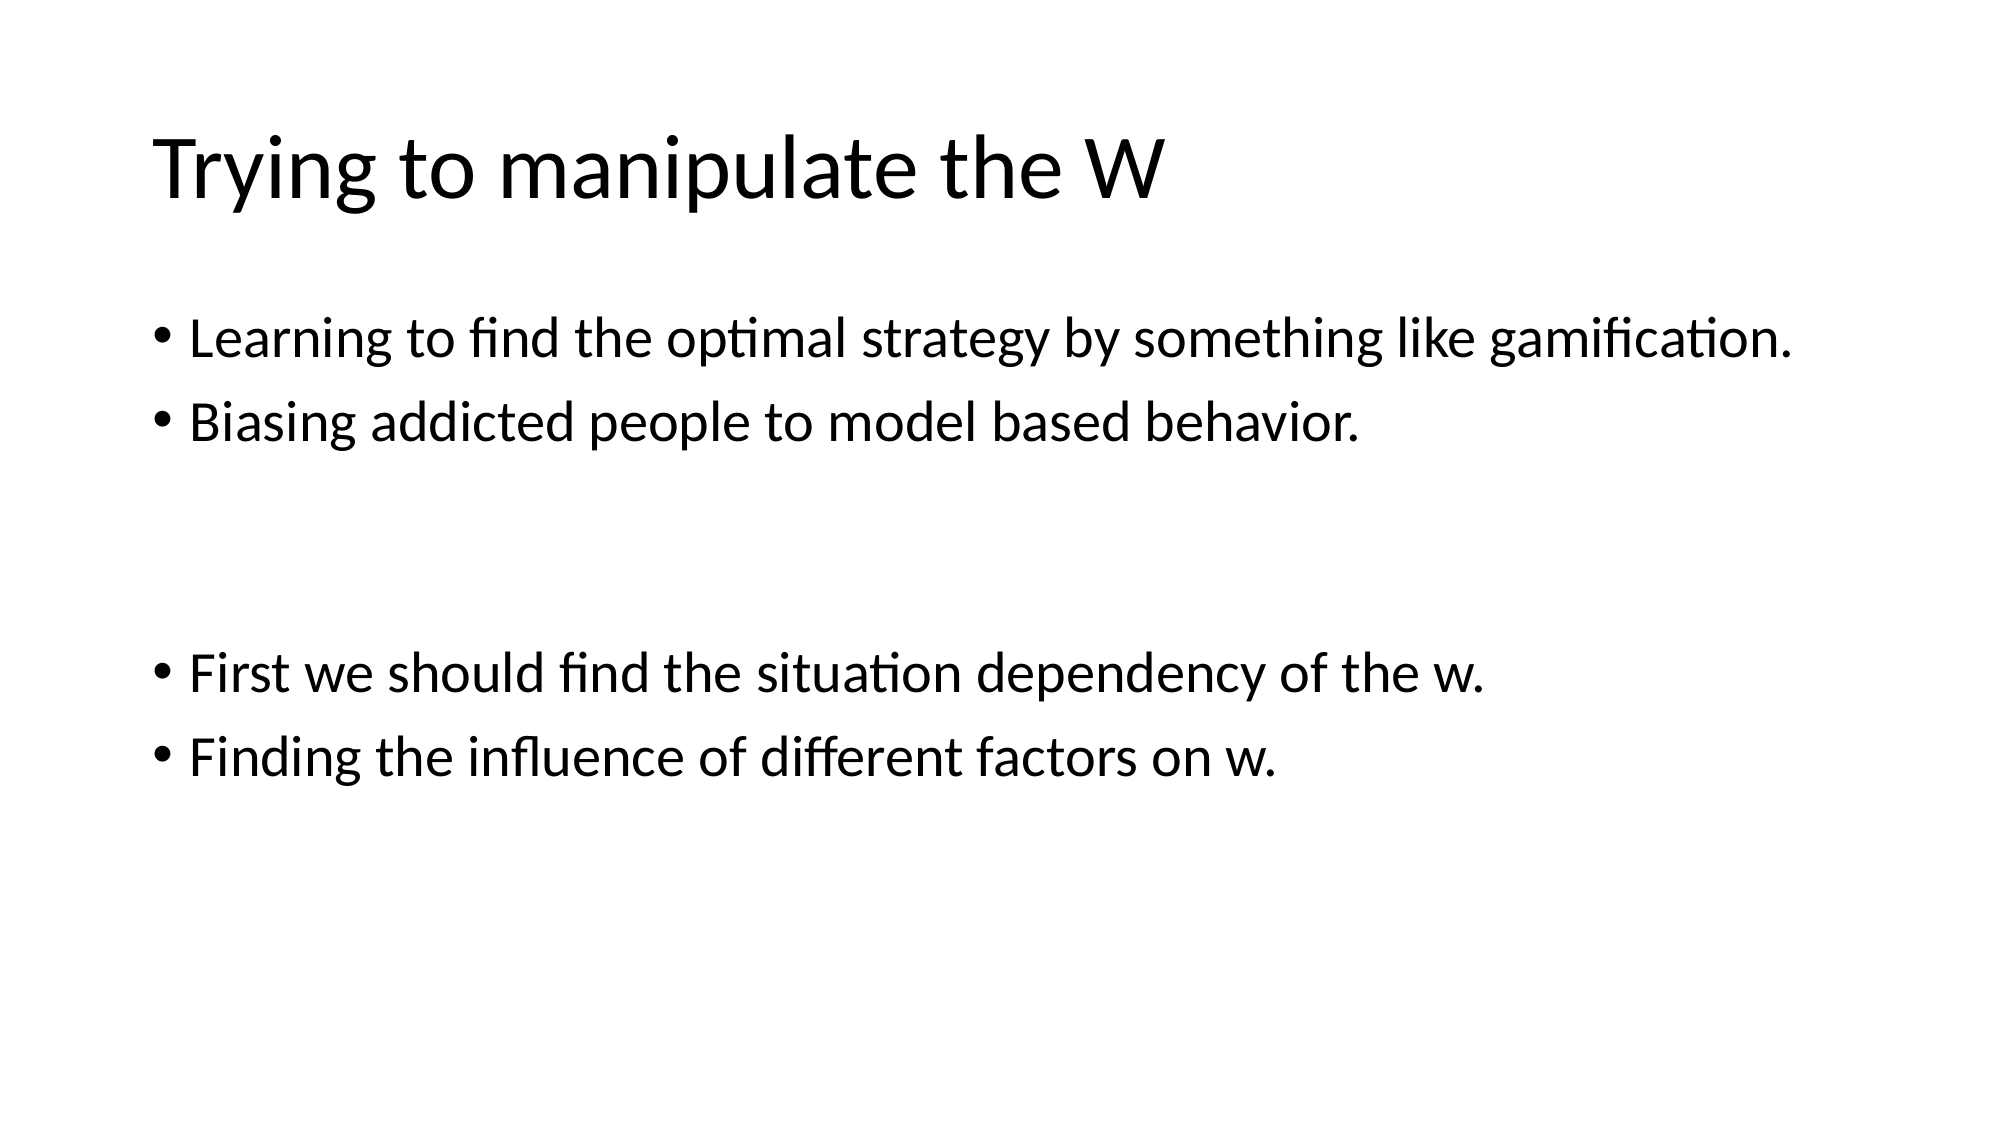

# Trying to manipulate the W
Learning to find the optimal strategy by something like gamification.
Biasing addicted people to model based behavior.

First we should find the situation dependency of the w.
Finding the influence of different factors on w.